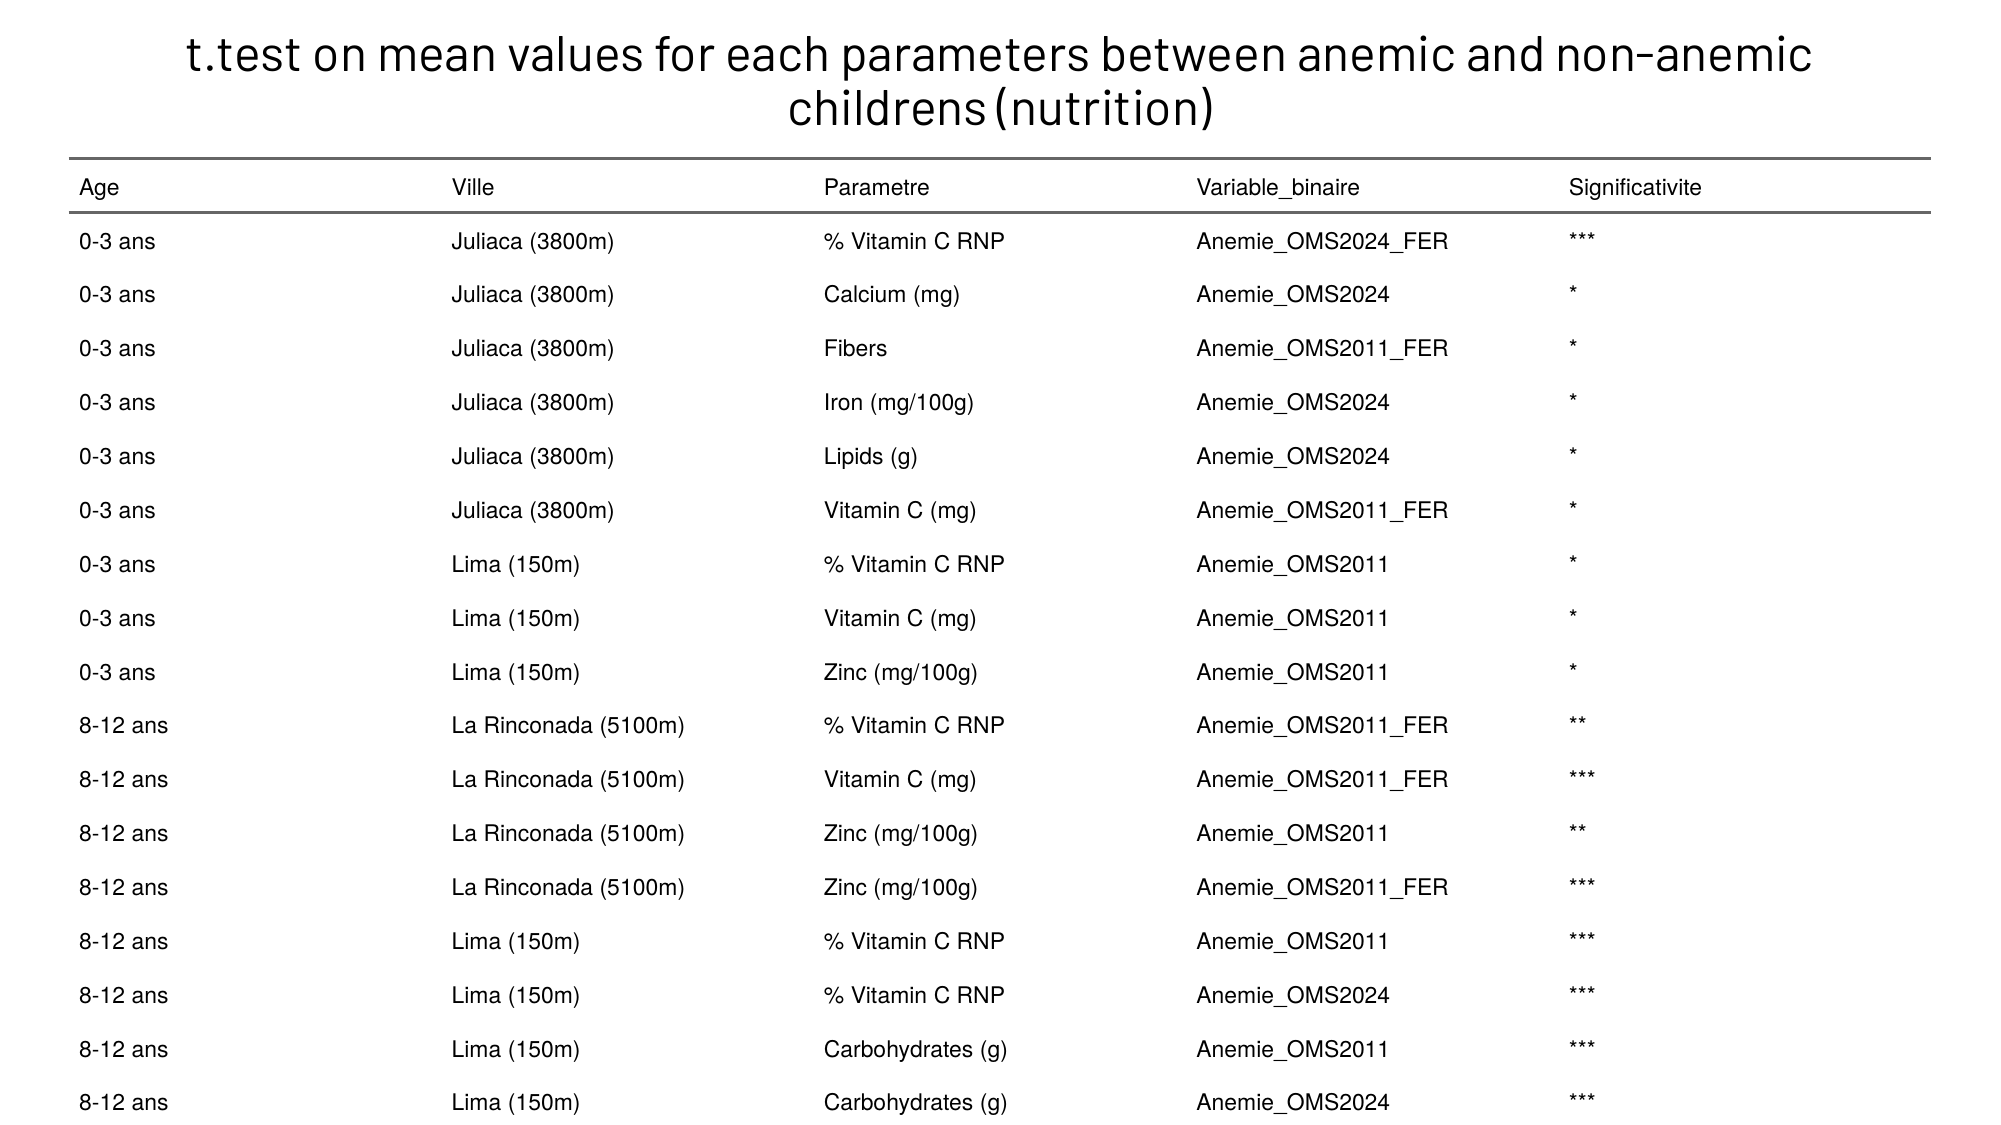

# t.test on mean values for each parameters between anemic and non-anemic childrens (nutrition)
| Age | Ville | Parametre | Variable\_binaire | Significativite |
| --- | --- | --- | --- | --- |
| 0-3 ans | Juliaca (3800m) | % Vitamin C RNP | Anemie\_OMS2024\_FER | \*\*\* |
| 0-3 ans | Juliaca (3800m) | Calcium (mg) | Anemie\_OMS2024 | \* |
| 0-3 ans | Juliaca (3800m) | Fibers | Anemie\_OMS2011\_FER | \* |
| 0-3 ans | Juliaca (3800m) | Iron (mg/100g) | Anemie\_OMS2024 | \* |
| 0-3 ans | Juliaca (3800m) | Lipids (g) | Anemie\_OMS2024 | \* |
| 0-3 ans | Juliaca (3800m) | Vitamin C (mg) | Anemie\_OMS2011\_FER | \* |
| 0-3 ans | Lima (150m) | % Vitamin C RNP | Anemie\_OMS2011 | \* |
| 0-3 ans | Lima (150m) | Vitamin C (mg) | Anemie\_OMS2011 | \* |
| 0-3 ans | Lima (150m) | Zinc (mg/100g) | Anemie\_OMS2011 | \* |
| 8-12 ans | La Rinconada (5100m) | % Vitamin C RNP | Anemie\_OMS2011\_FER | \*\* |
| 8-12 ans | La Rinconada (5100m) | Vitamin C (mg) | Anemie\_OMS2011\_FER | \*\*\* |
| 8-12 ans | La Rinconada (5100m) | Zinc (mg/100g) | Anemie\_OMS2011 | \*\* |
| 8-12 ans | La Rinconada (5100m) | Zinc (mg/100g) | Anemie\_OMS2011\_FER | \*\*\* |
| 8-12 ans | Lima (150m) | % Vitamin C RNP | Anemie\_OMS2011 | \*\*\* |
| 8-12 ans | Lima (150m) | % Vitamin C RNP | Anemie\_OMS2024 | \*\*\* |
| 8-12 ans | Lima (150m) | Carbohydrates (g) | Anemie\_OMS2011 | \*\*\* |
| 8-12 ans | Lima (150m) | Carbohydrates (g) | Anemie\_OMS2024 | \*\*\* |
| 8-12 ans | Lima (150m) | Vitamin C (mg) | Anemie\_OMS2011 | \*\*\* |
| 8-12 ans | Lima (150m) | Vitamin C (mg) | Anemie\_OMS2024 | \*\*\* |